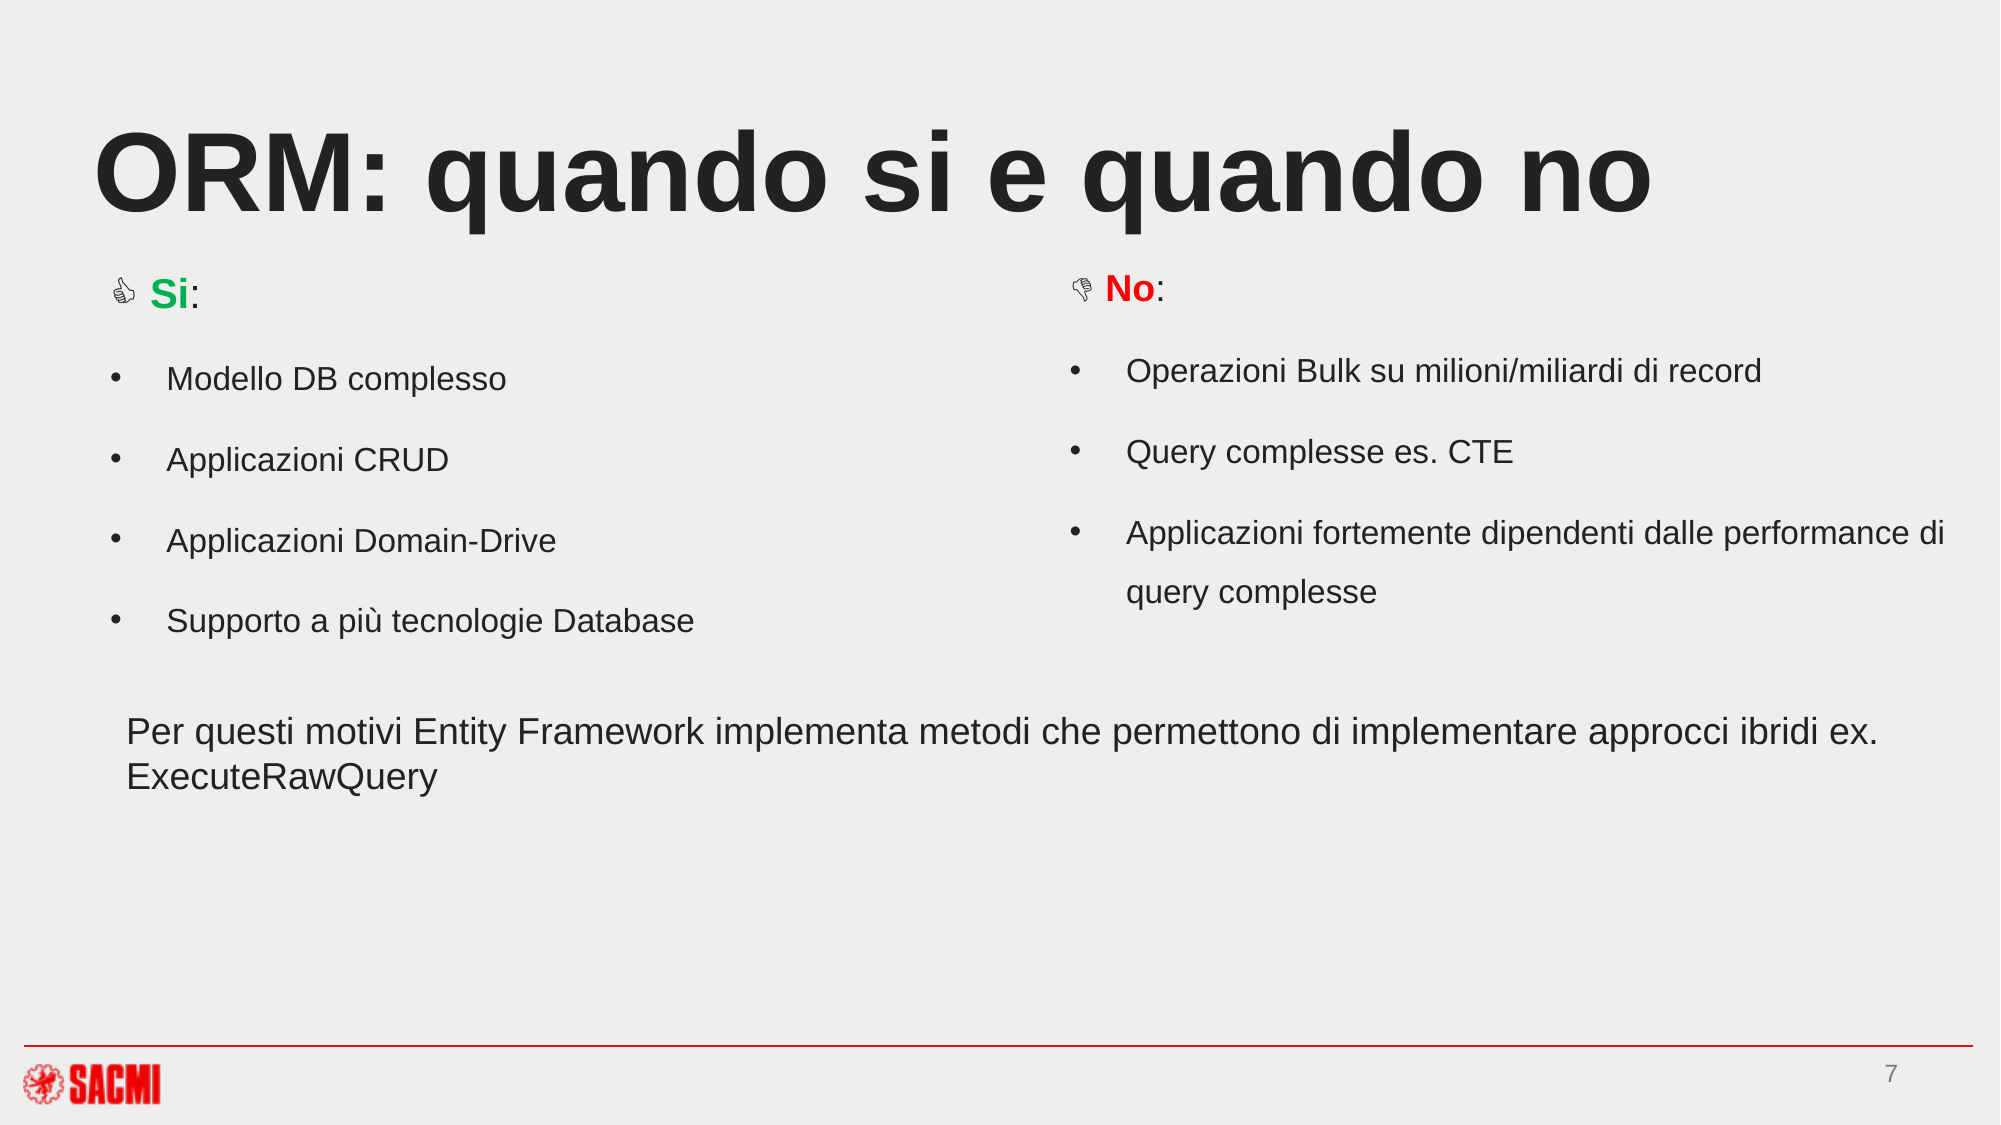

# ORM: quando si e quando no
👍 Si:
Modello DB complesso
Applicazioni CRUD
Applicazioni Domain-Drive
Supporto a più tecnologie Database
👎 No:
Operazioni Bulk su milioni/miliardi di record
Query complesse es. CTE
Applicazioni fortemente dipendenti dalle performance di query complesse
Per questi motivi Entity Framework implementa metodi che permettono di implementare approcci ibridi ex. ExecuteRawQuery

7